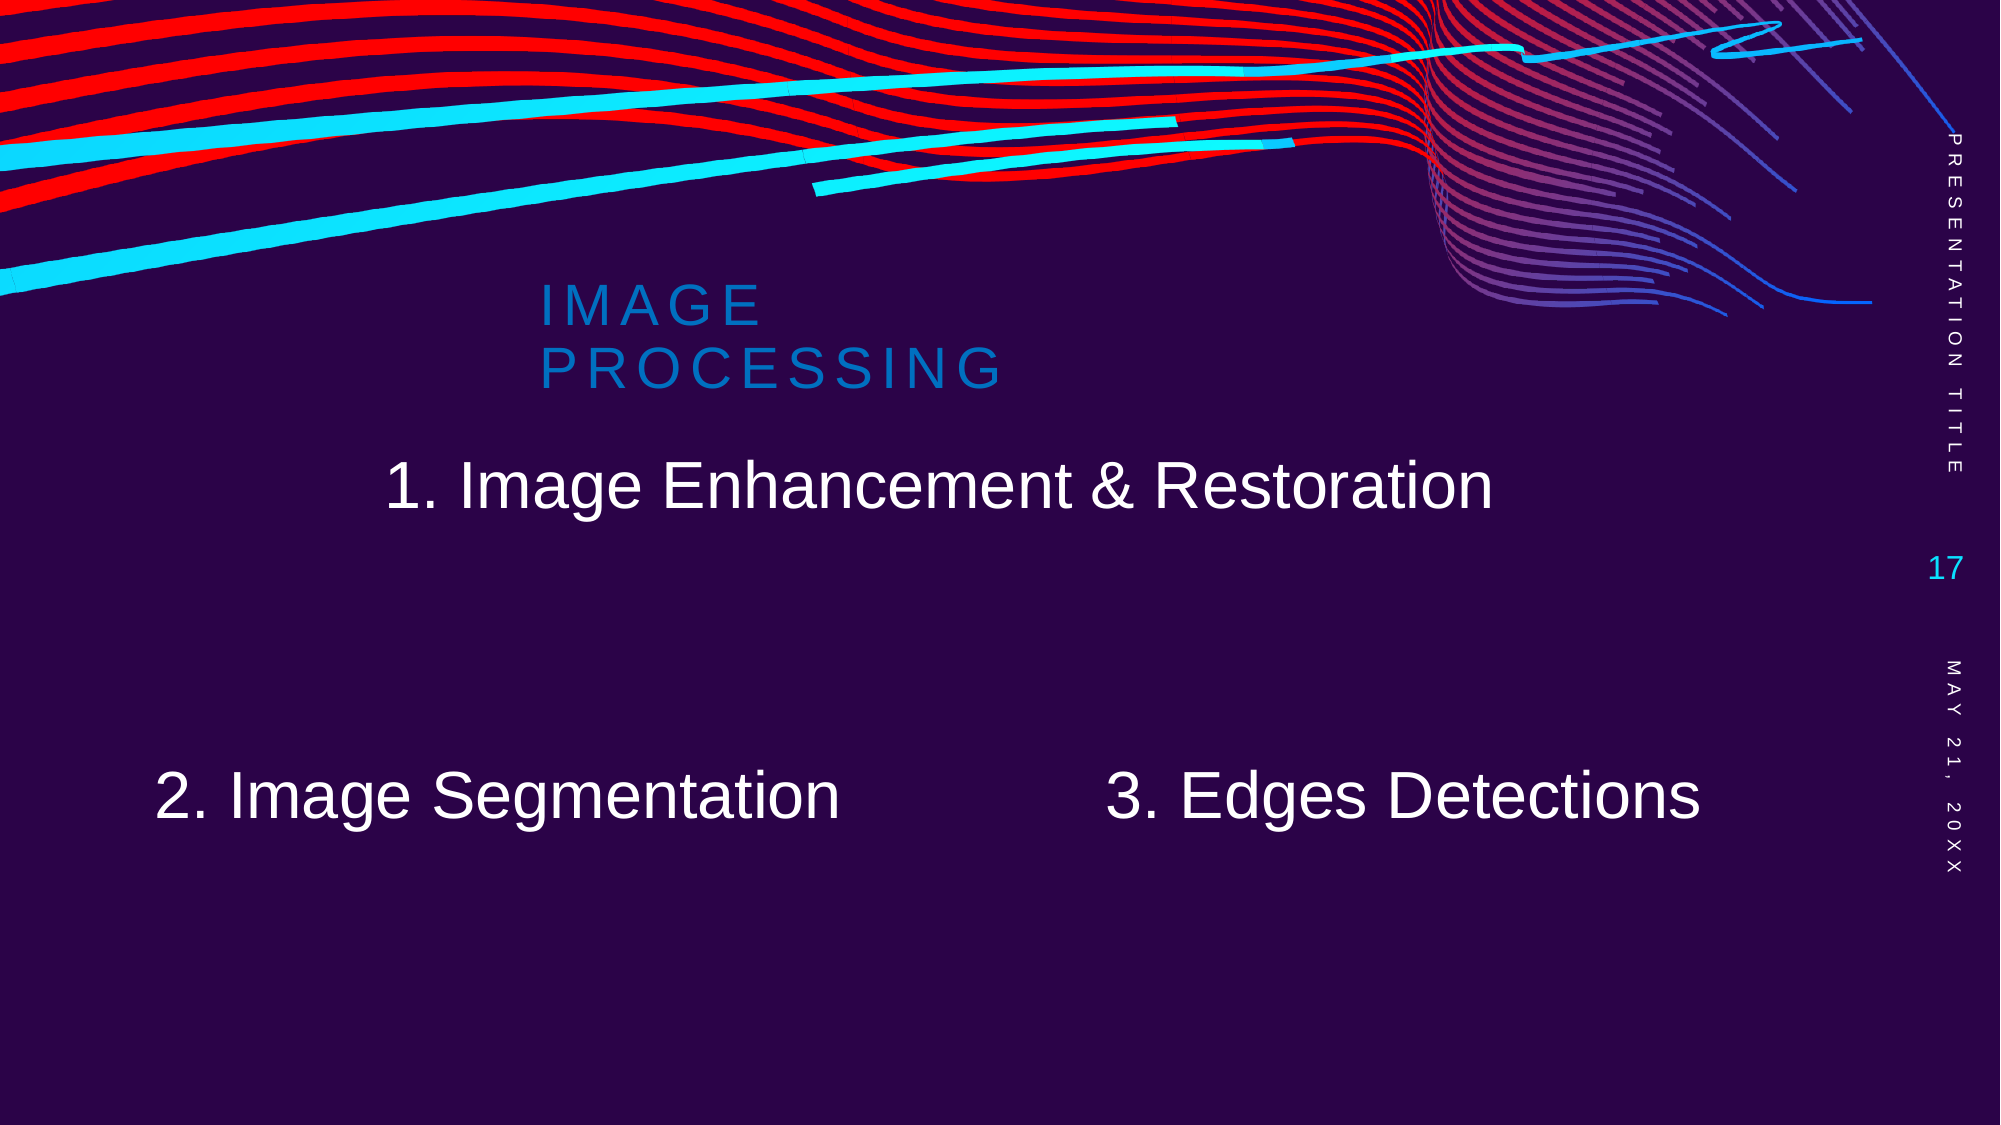

PRESENTATION TITLE
# Image Processing
1. Image Enhancement & Restoration
17
3. Edges Detections
2. Image Segmentation
May 21, 20XX